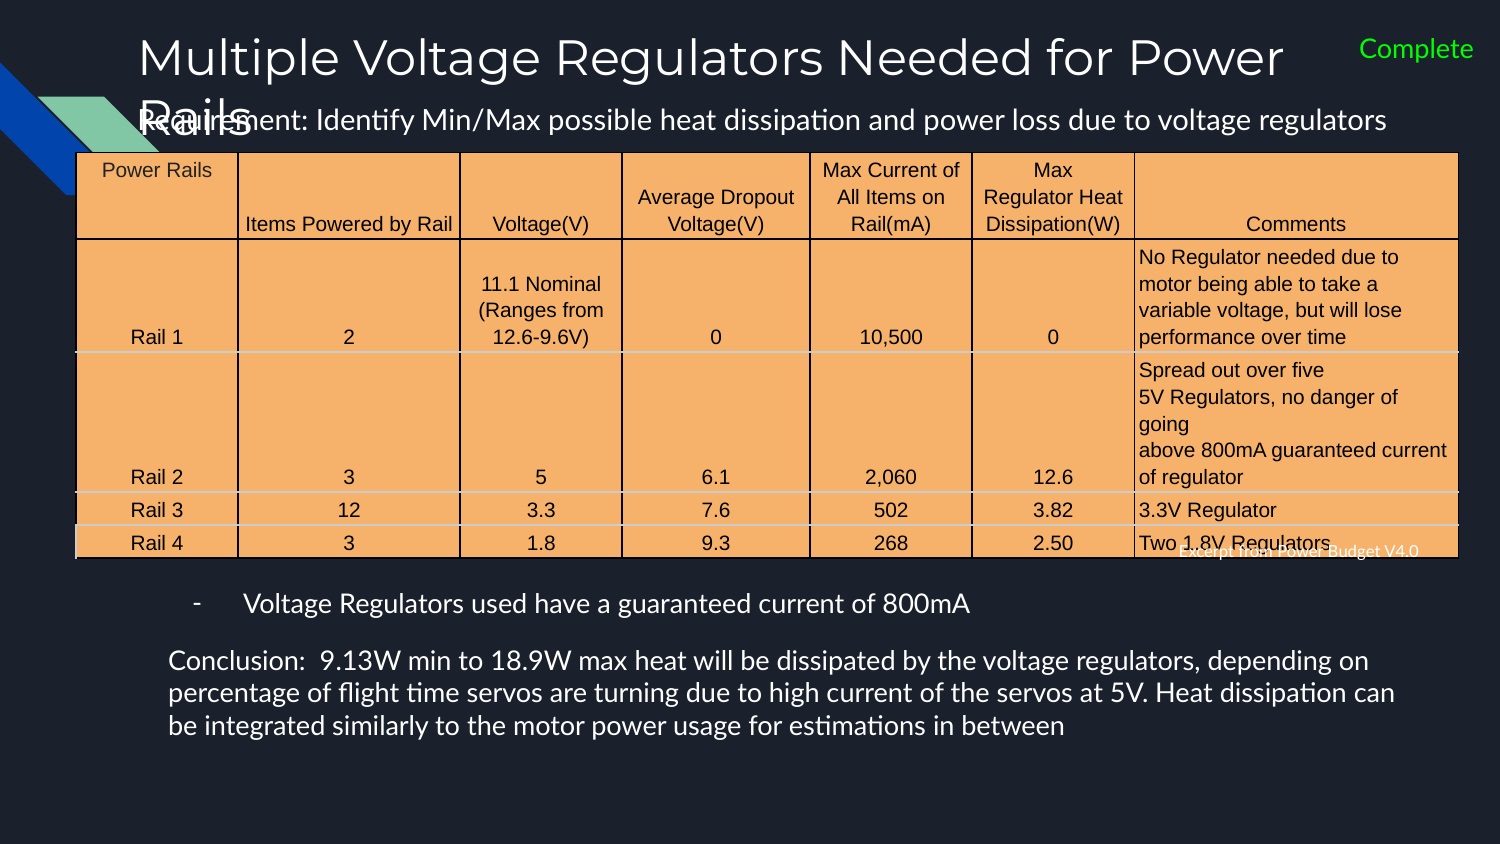

# Multiple Voltage Regulators Needed for Power Rails
Complete

Requirement: Identify Min/Max possible heat dissipation and power loss due to voltage regulators
| Power Rails | Items Powered by Rail | Voltage(V) | Average Dropout Voltage(V) | Max Current of All Items on Rail(mA) | Max Regulator Heat Dissipation(W) | Comments |  |
| --- | --- | --- | --- | --- | --- | --- | --- |
| Rail 1 | 2 | 11.1 Nominal (Ranges from 12.6-9.6V) | 0 | 10,500 | 0 | No Regulator needed due to motor being able to take a variable voltage, but will lose performance over time |  |
| Rail 2 | 3 | 5 | 6.1 | 2,060 | 12.6 | Spread out over five 5V Regulators, no danger of going above 800mA guaranteed current of regulator |  |
| Rail 3 | 12 | 3.3 | 7.6 | 502 | 3.82 | 3.3V Regulator |  |
| Rail 4 | 3 | 1.8 | 9.3 | 268 | 2.50 | Two 1.8V Regulators |  |
Excerpt from Power Budget V4.0
Voltage Regulators used have a guaranteed current of 800mA
Conclusion:  9.13W min to 18.9W max heat will be dissipated by the voltage regulators, depending on percentage of flight time servos are turning due to high current of the servos at 5V. Heat dissipation can be integrated similarly to the motor power usage for estimations in between